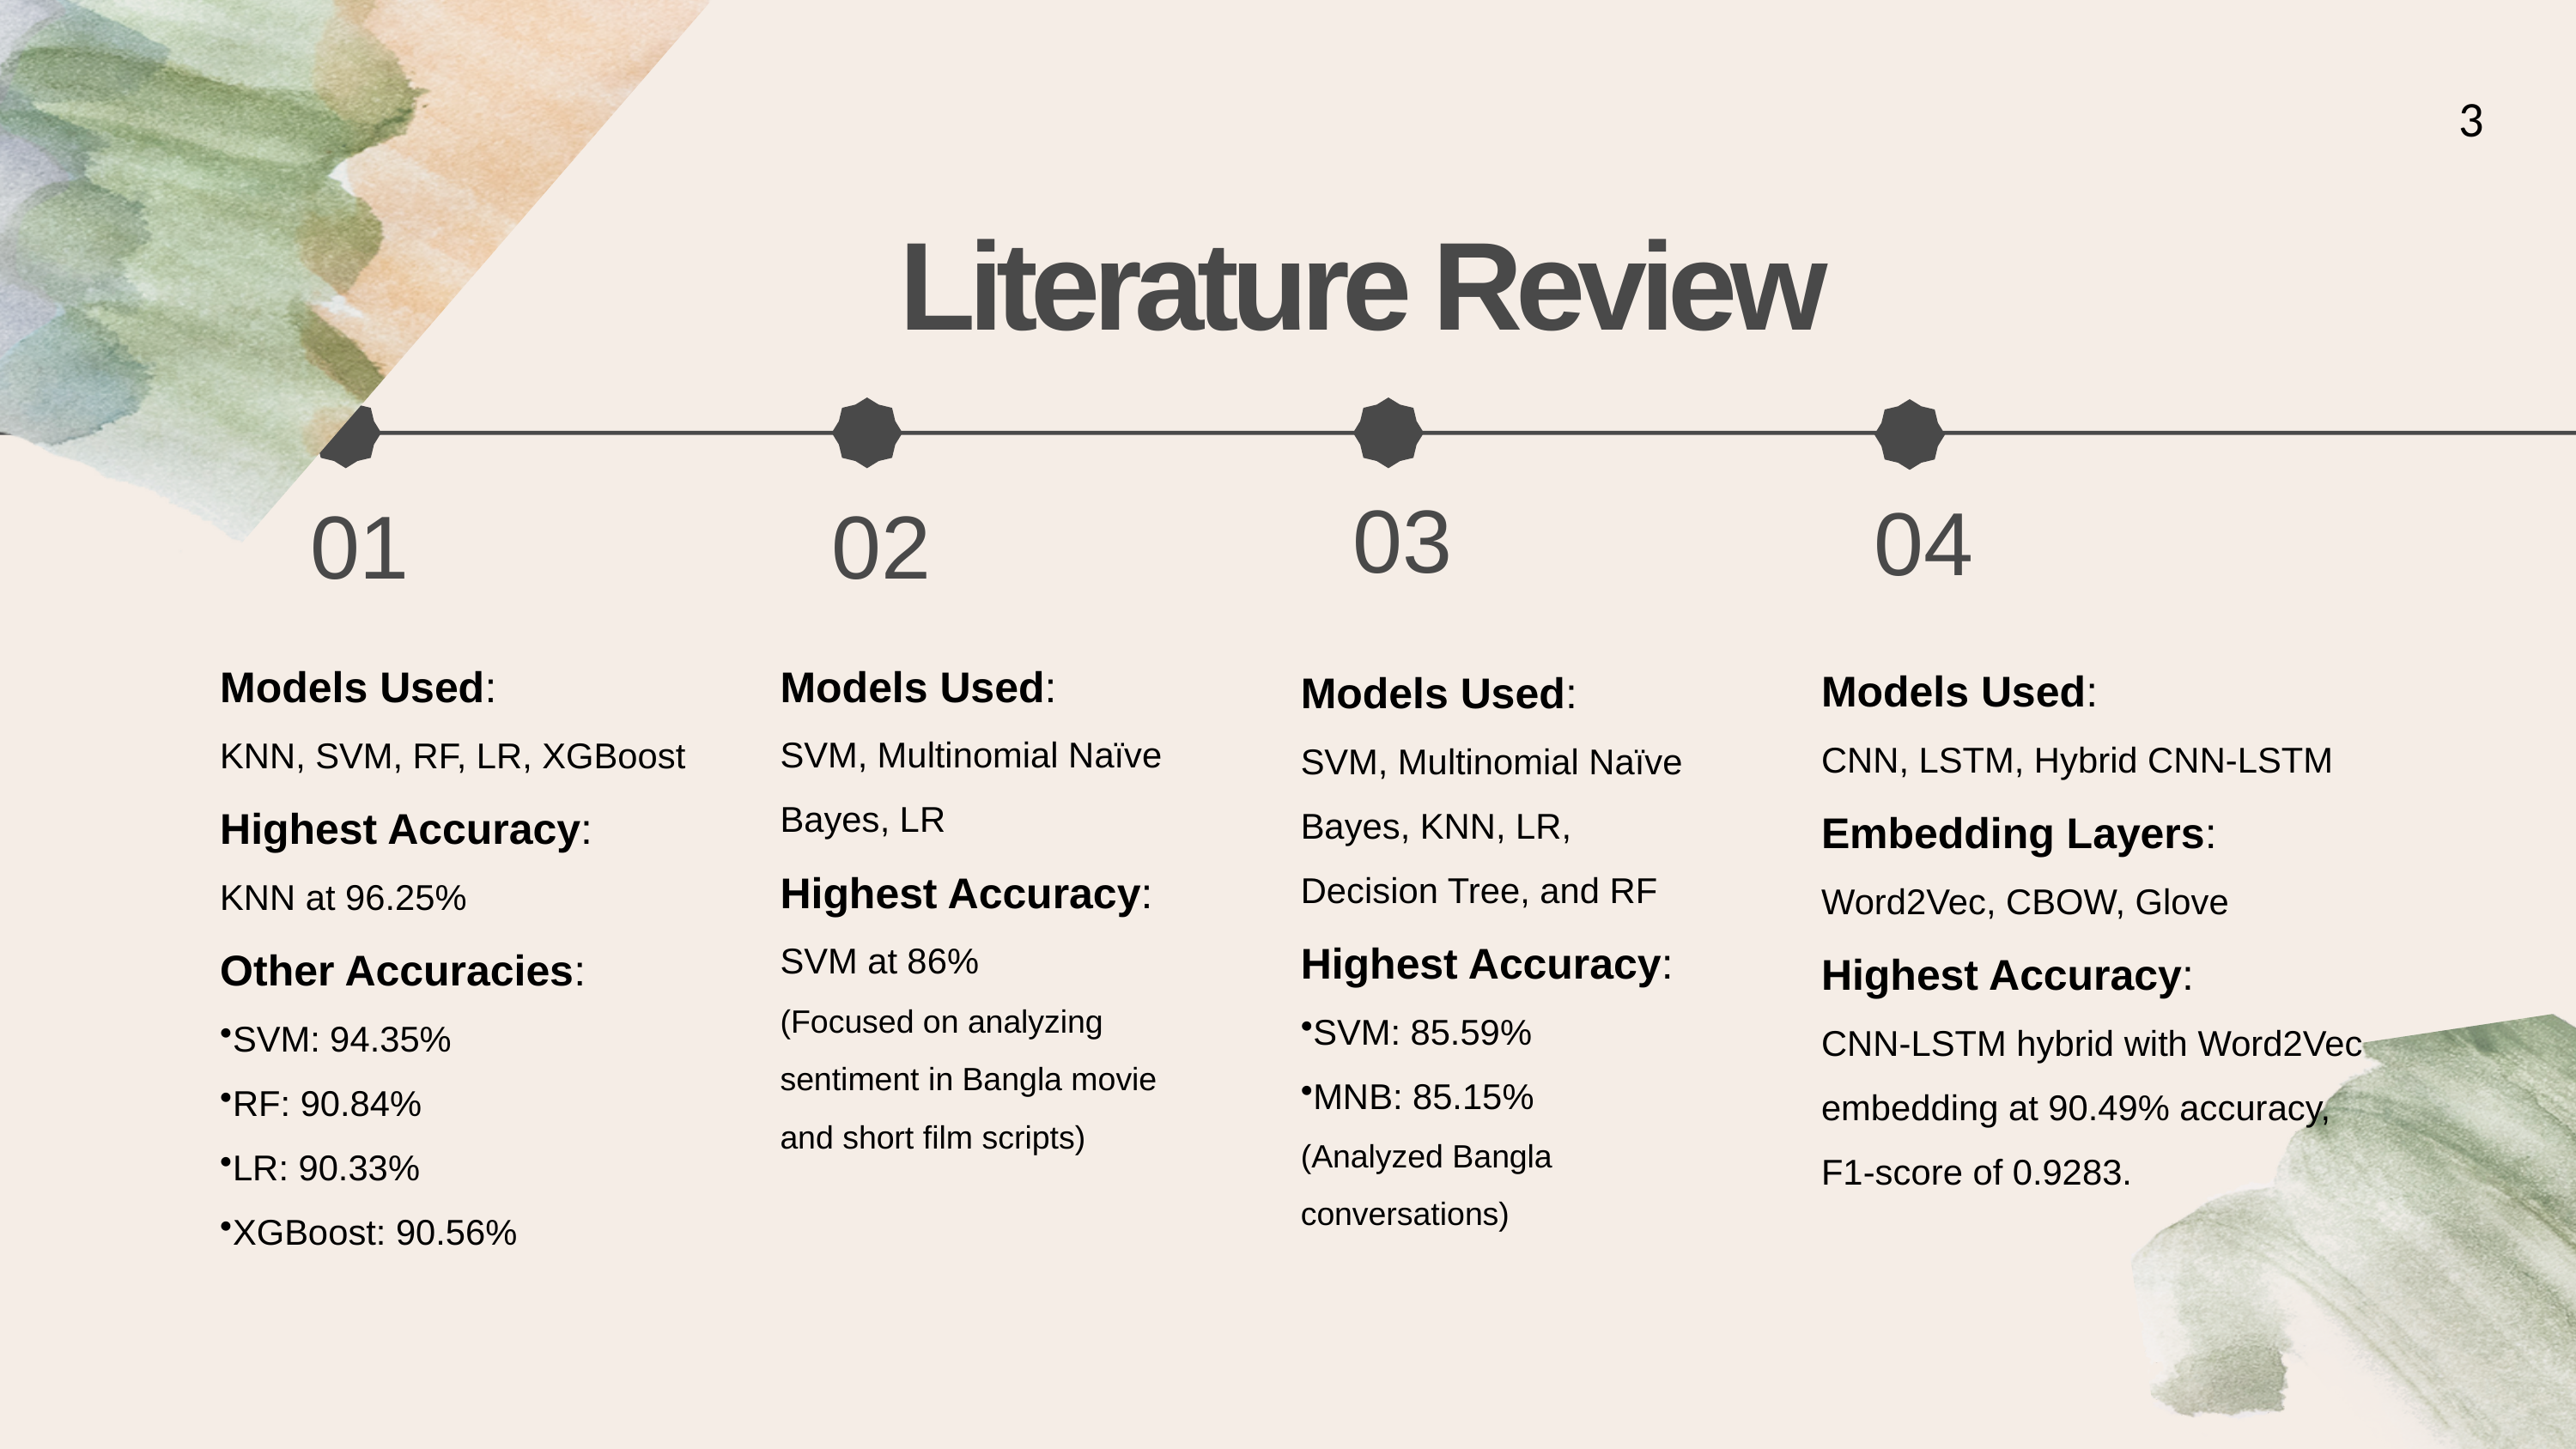

3
Literature Review

03
04
01
02
Models Used:
SVM, Multinomial Naïve Bayes, LR
Highest Accuracy:
SVM at 86%
(Focused on analyzing sentiment in Bangla movie and short film scripts)

Models Used:
KNN, SVM, RF, LR, XGBoost
Highest Accuracy:
KNN at 96.25%
Other Accuracies:
SVM: 94.35%
RF: 90.84%
LR: 90.33%
XGBoost: 90.56%

Models Used:
CNN, LSTM, Hybrid CNN-LSTM
Embedding Layers: Word2Vec, CBOW, Glove
Highest Accuracy:
CNN-LSTM hybrid with Word2Vec embedding at 90.49% accuracy,
F1-score of 0.9283.
Models Used:
SVM, Multinomial Naïve Bayes, KNN, LR, Decision Tree, and RF
Highest Accuracy:
SVM: 85.59%
MNB: 85.15%
(Analyzed Bangla conversations)